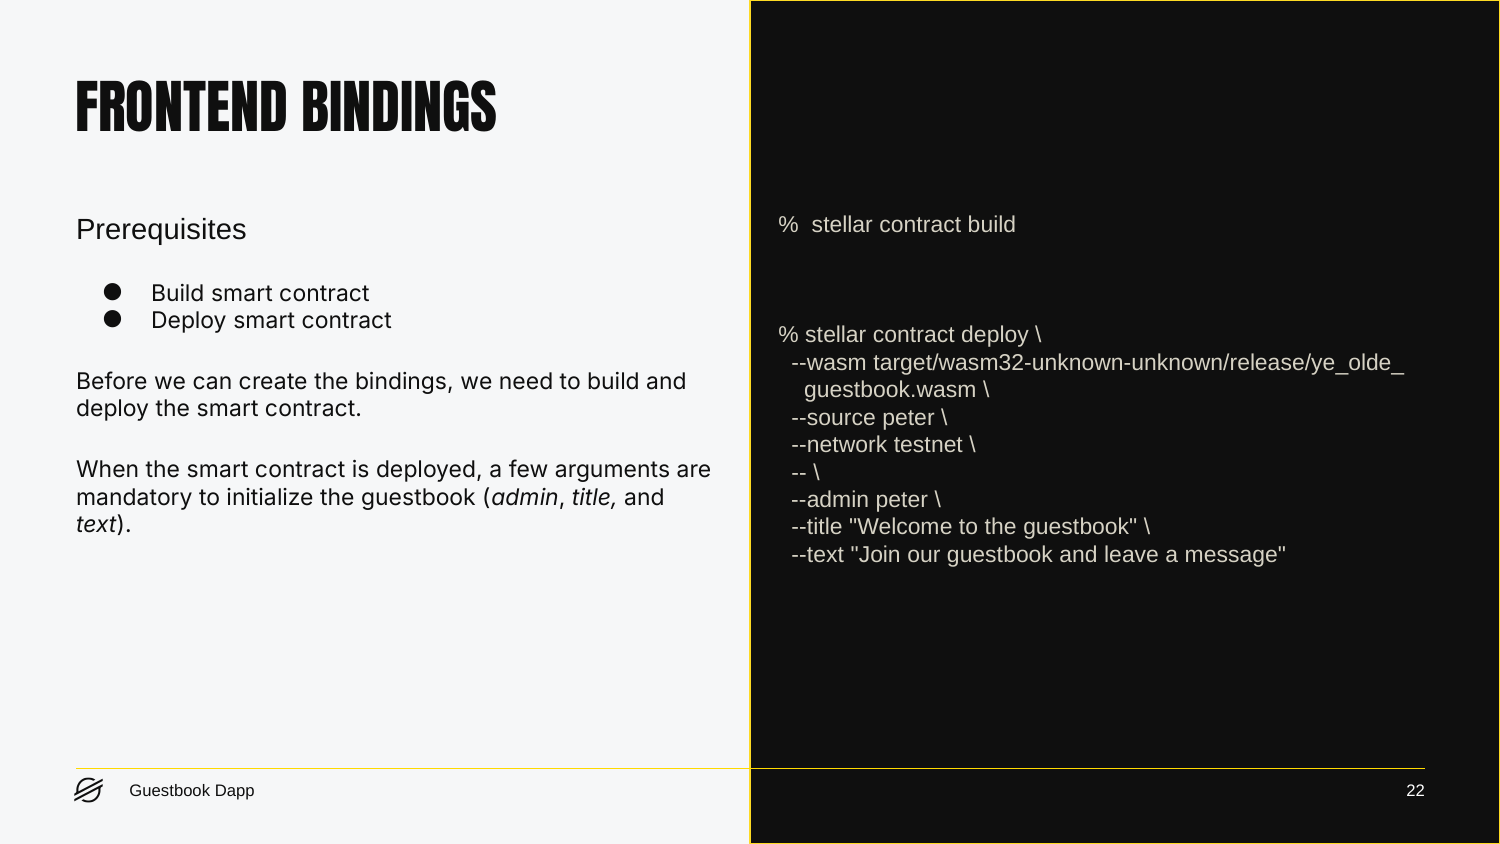

# FRONTEND BINDINGS
Prerequisites
Build smart contract
Deploy smart contract
Before we can create the bindings, we need to build and deploy the smart contract.
When the smart contract is deployed, a few arguments are mandatory to initialize the guestbook (admin, title, and text).
%  stellar contract build

% stellar contract deploy \
  --wasm target/wasm32-unknown-unknown/release/ye_olde_
    guestbook.wasm \
  --source peter \
  --network testnet \
  -- \
  --admin peter \
  --title "Welcome to the guestbook" \
  --text "Join our guestbook and leave a message"

22
Guestbook Dapp